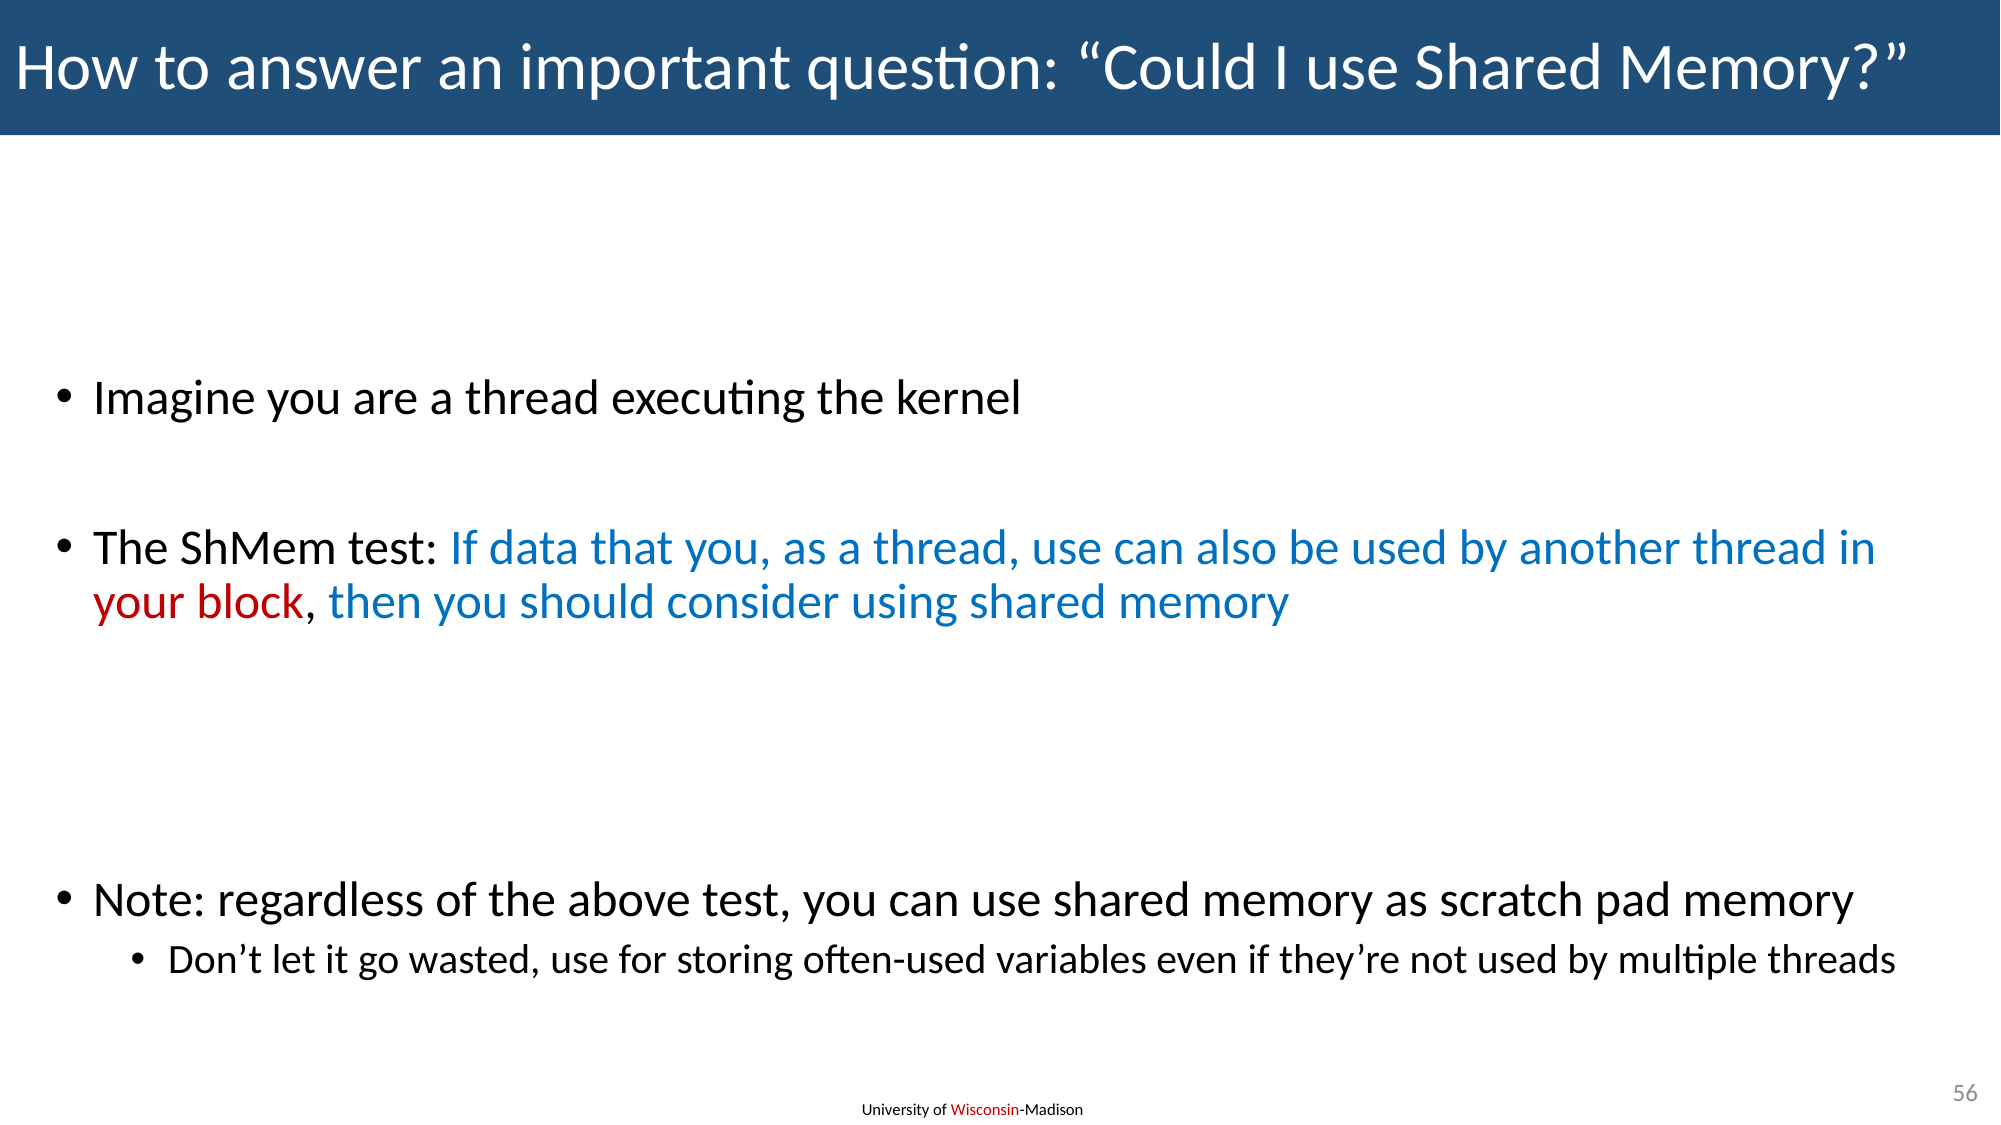

# How to answer an important question: “Could I use Shared Memory?”

Imagine you are a thread executing the kernel

The ShMem test: If data that you, as a thread, use can also be used by another thread in your block, then you should consider using shared memory

Note: regardless of the above test, you can use shared memory as scratch pad memory
Don’t let it go wasted, use for storing often-used variables even if they’re not used by multiple threads
56